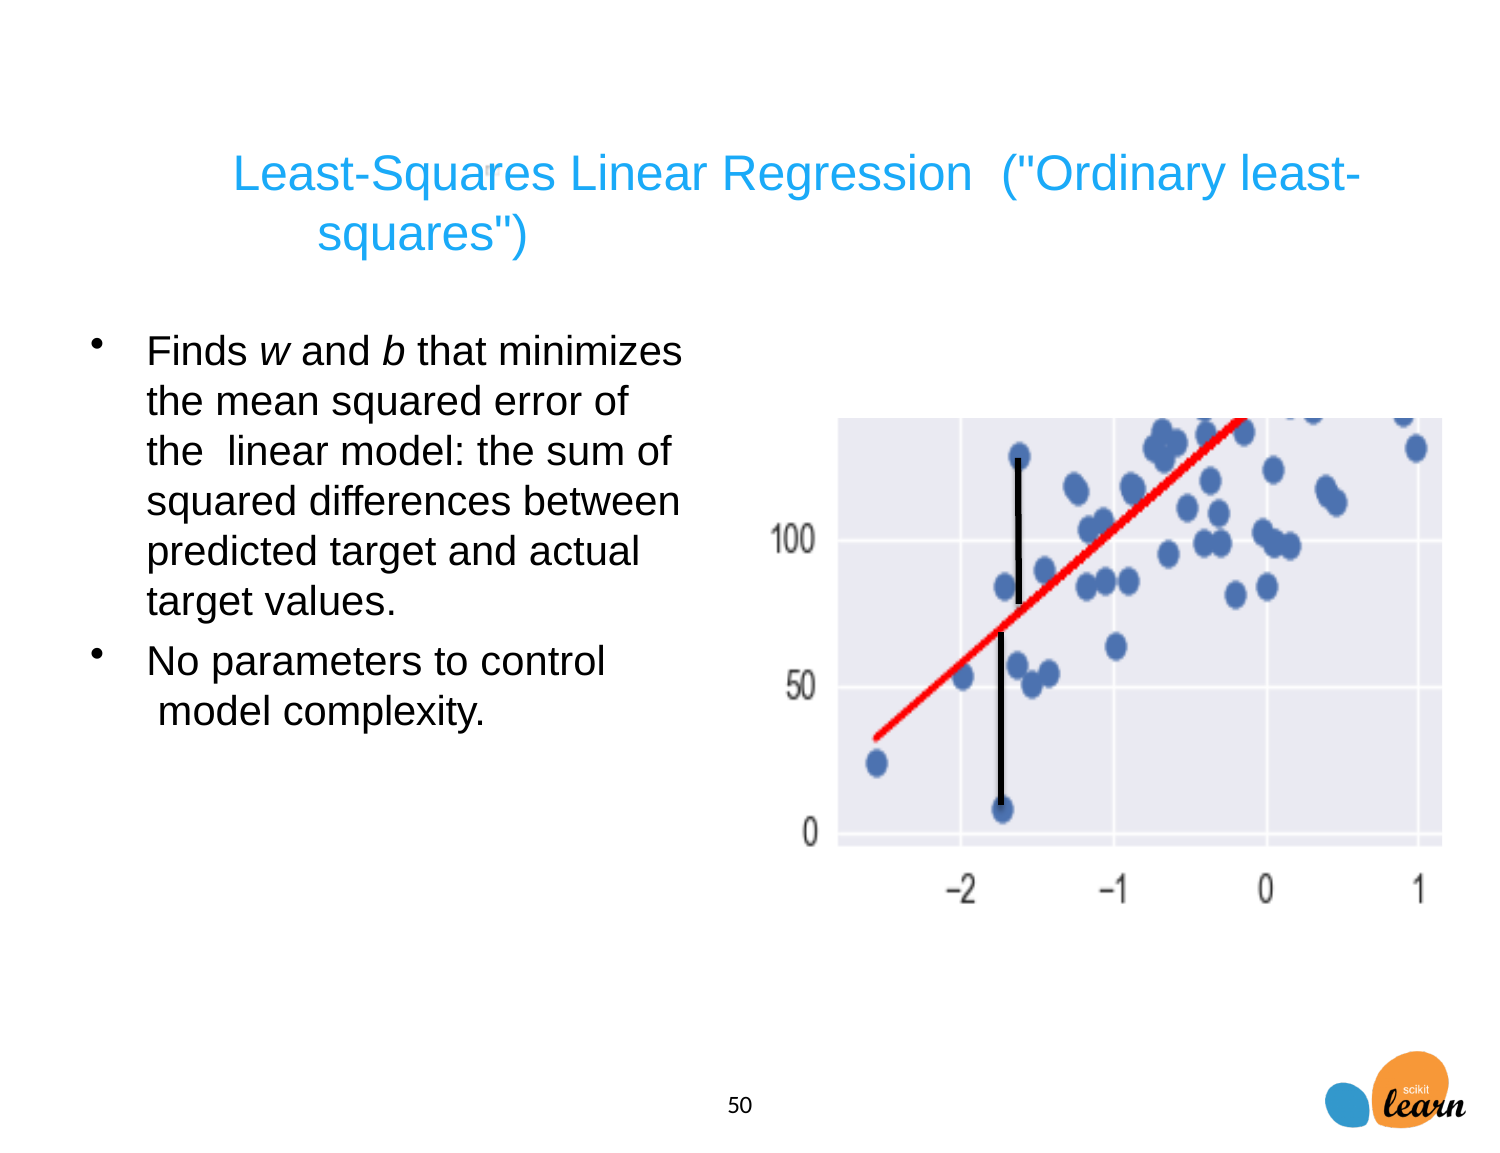

APPLIED MACHINE  LEARNING IN PYTHON

# Least-Squares Linear Regression  ("Ordinary least-squares")
Finds w and b that minimizes  the mean squared error of the  linear model: the sum of  squared differences between  predicted target and actual  target values.
No parameters to control  model complexity.